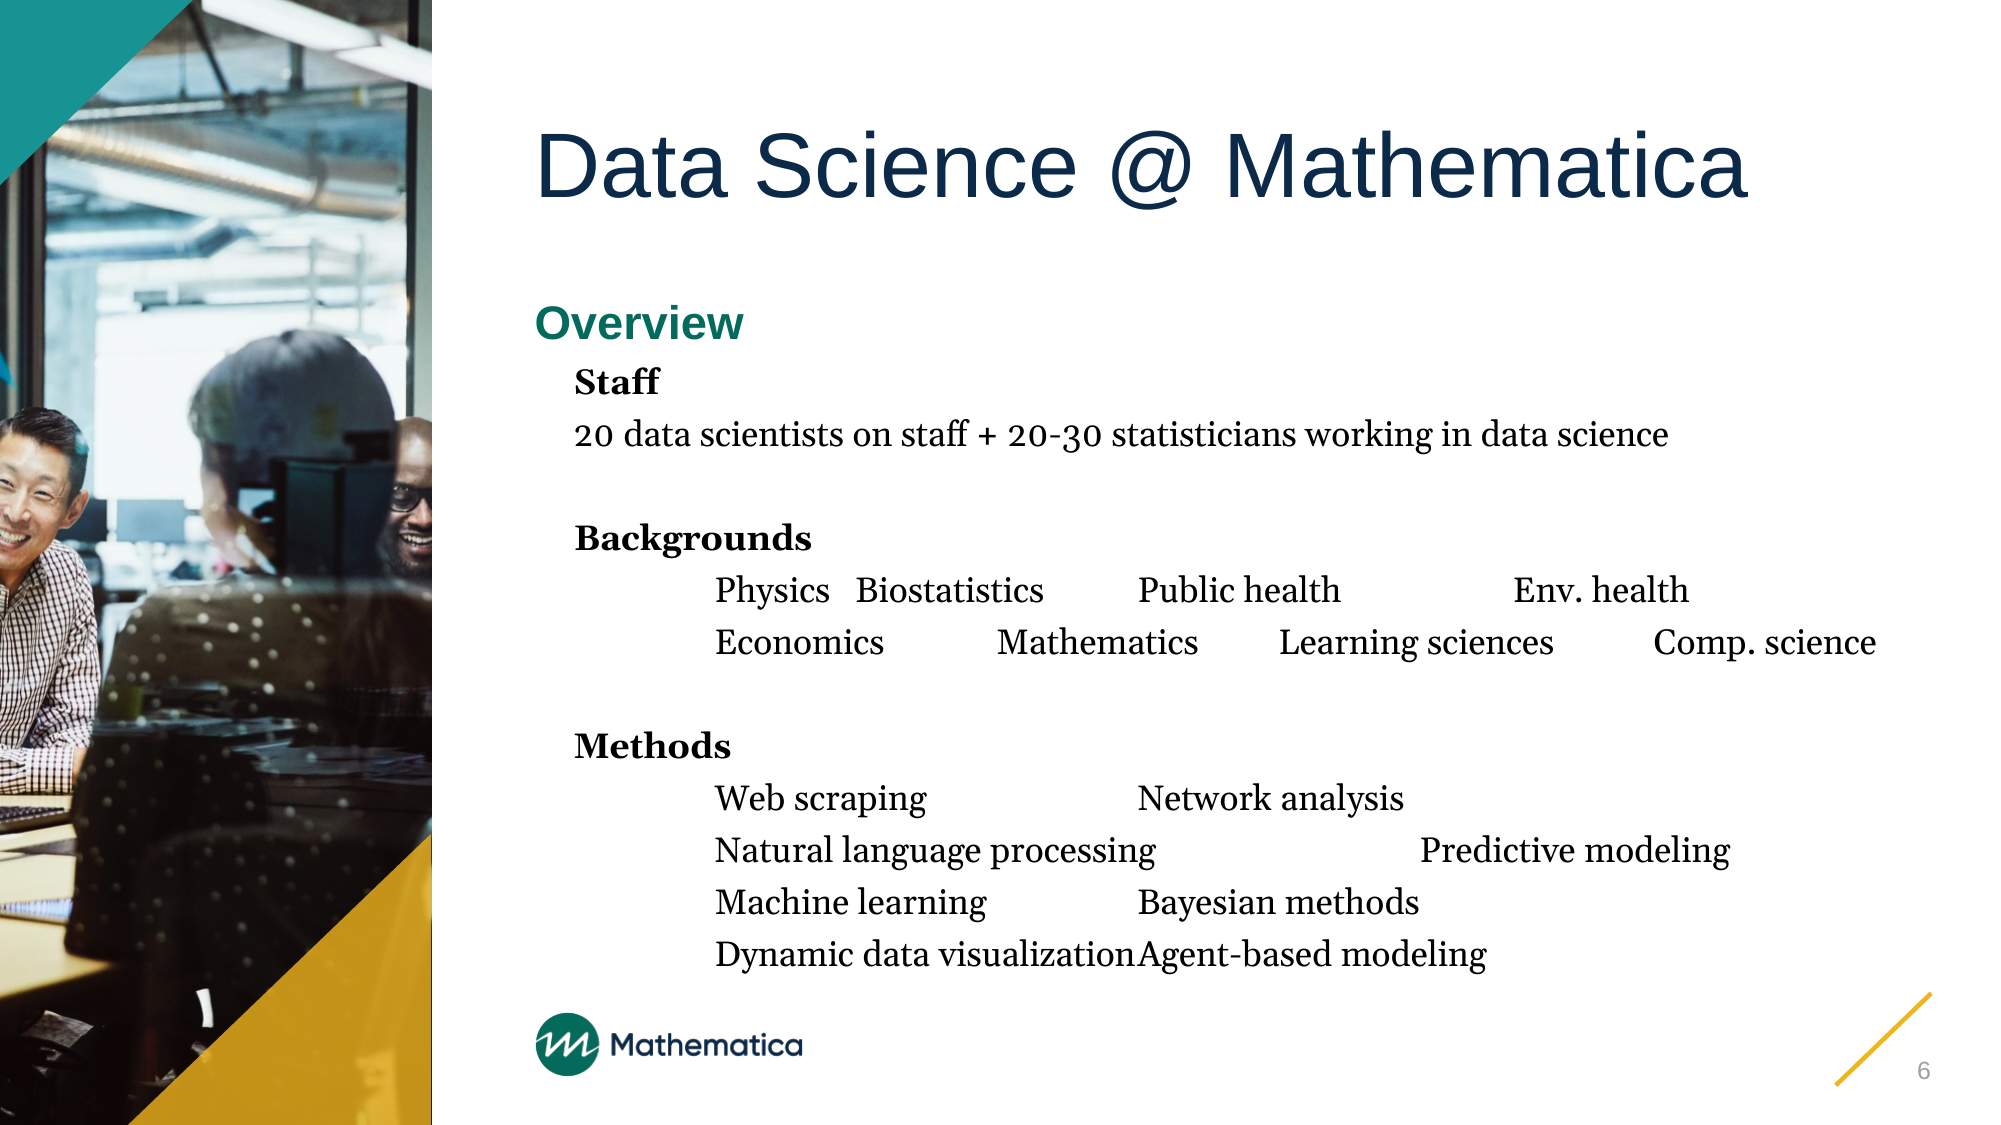

# Data Science @ Mathematica
Overview
Staff
20 data scientists on staff + 20-30 statisticians working in data science

Backgrounds
	Physics		Biostatistics	Public health 	           Env. health
	Economics	Mathematics	Learning sciences	           Comp. science

Methods
	Web scraping		 	Network analysis
	Natural language processing	                	Predictive modeling
	Machine learning		 	Bayesian methods
	Dynamic data visualization		Agent-based modeling
6